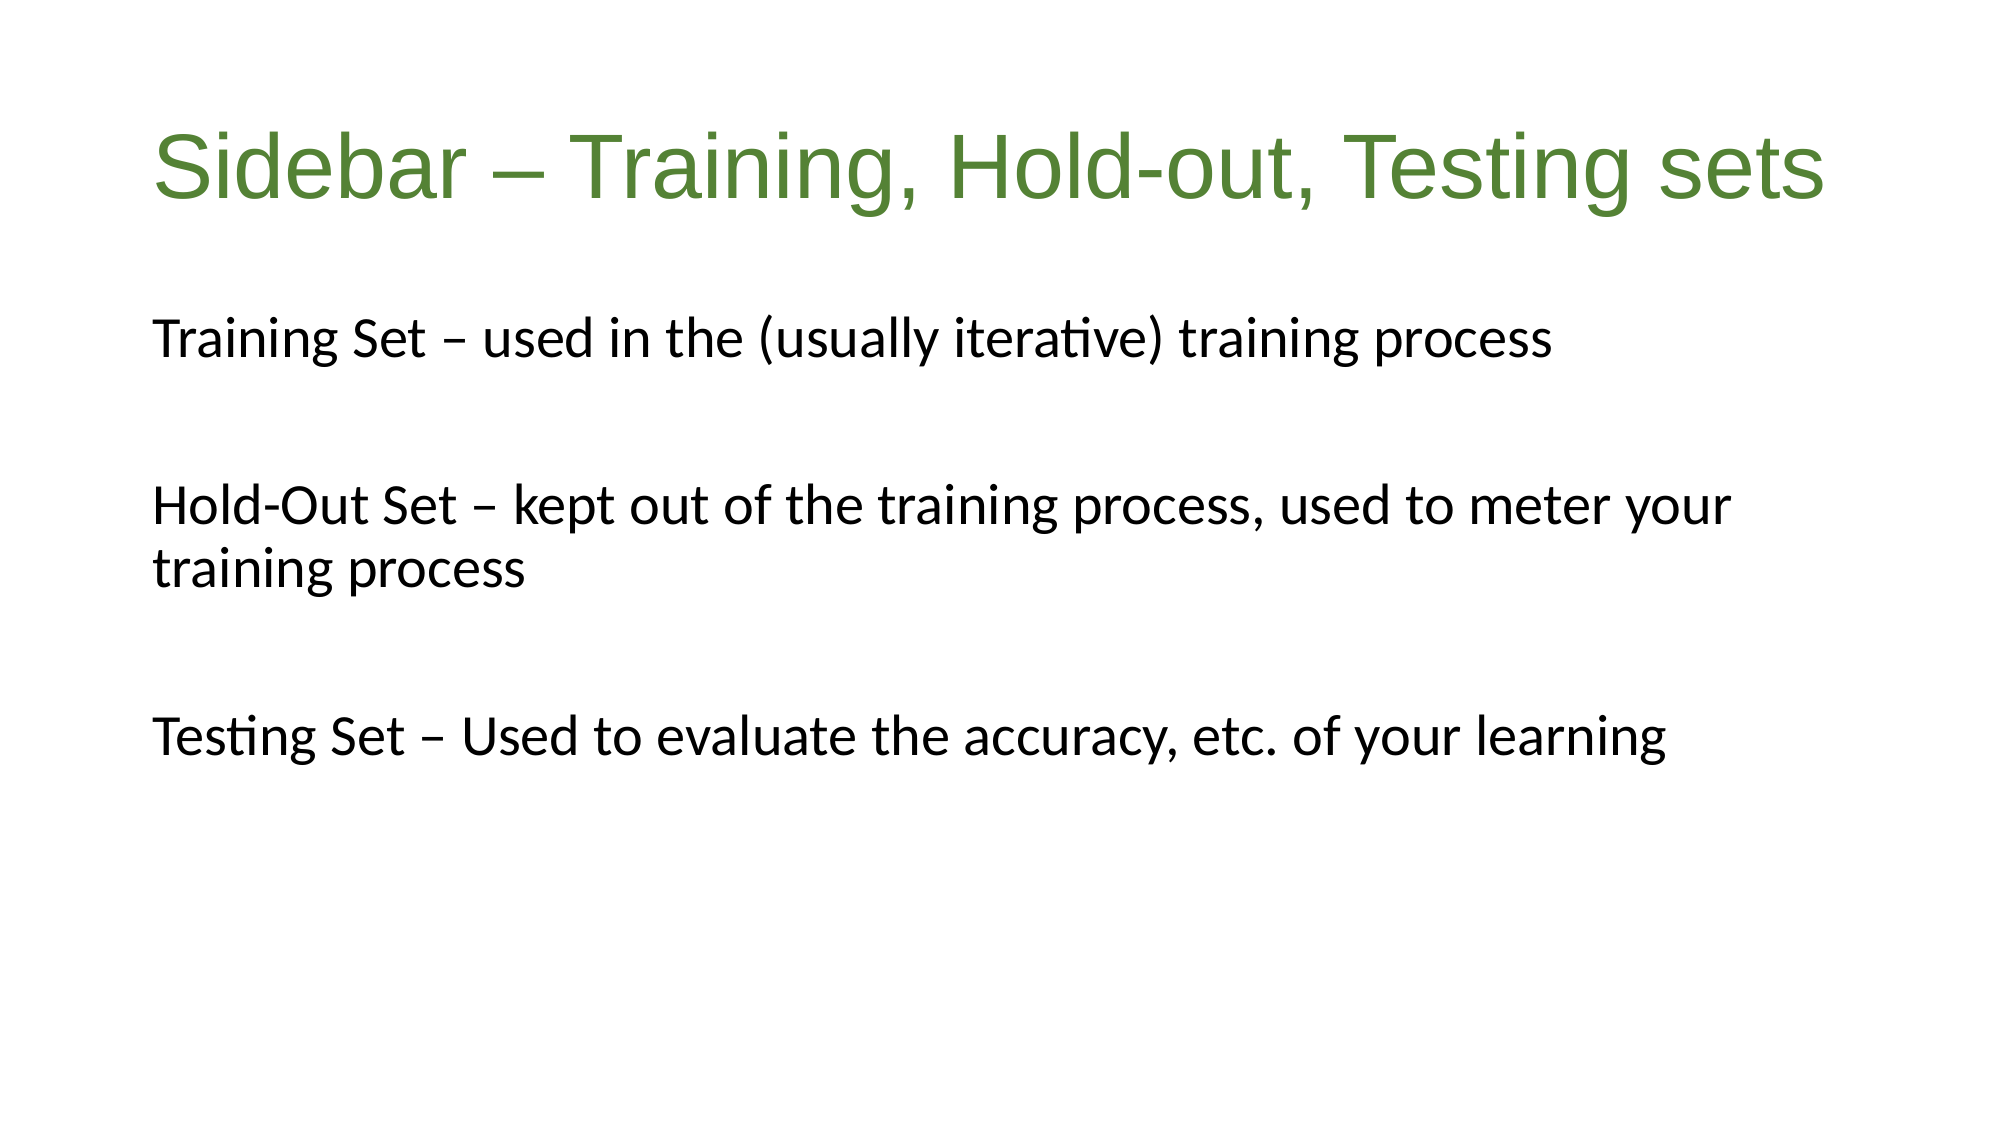

# Sidebar – Training, Hold-out, Testing sets
Training Set – used in the (usually iterative) training process

Hold-Out Set – kept out of the training process, used to meter your training process

Testing Set – Used to evaluate the accuracy, etc. of your learning